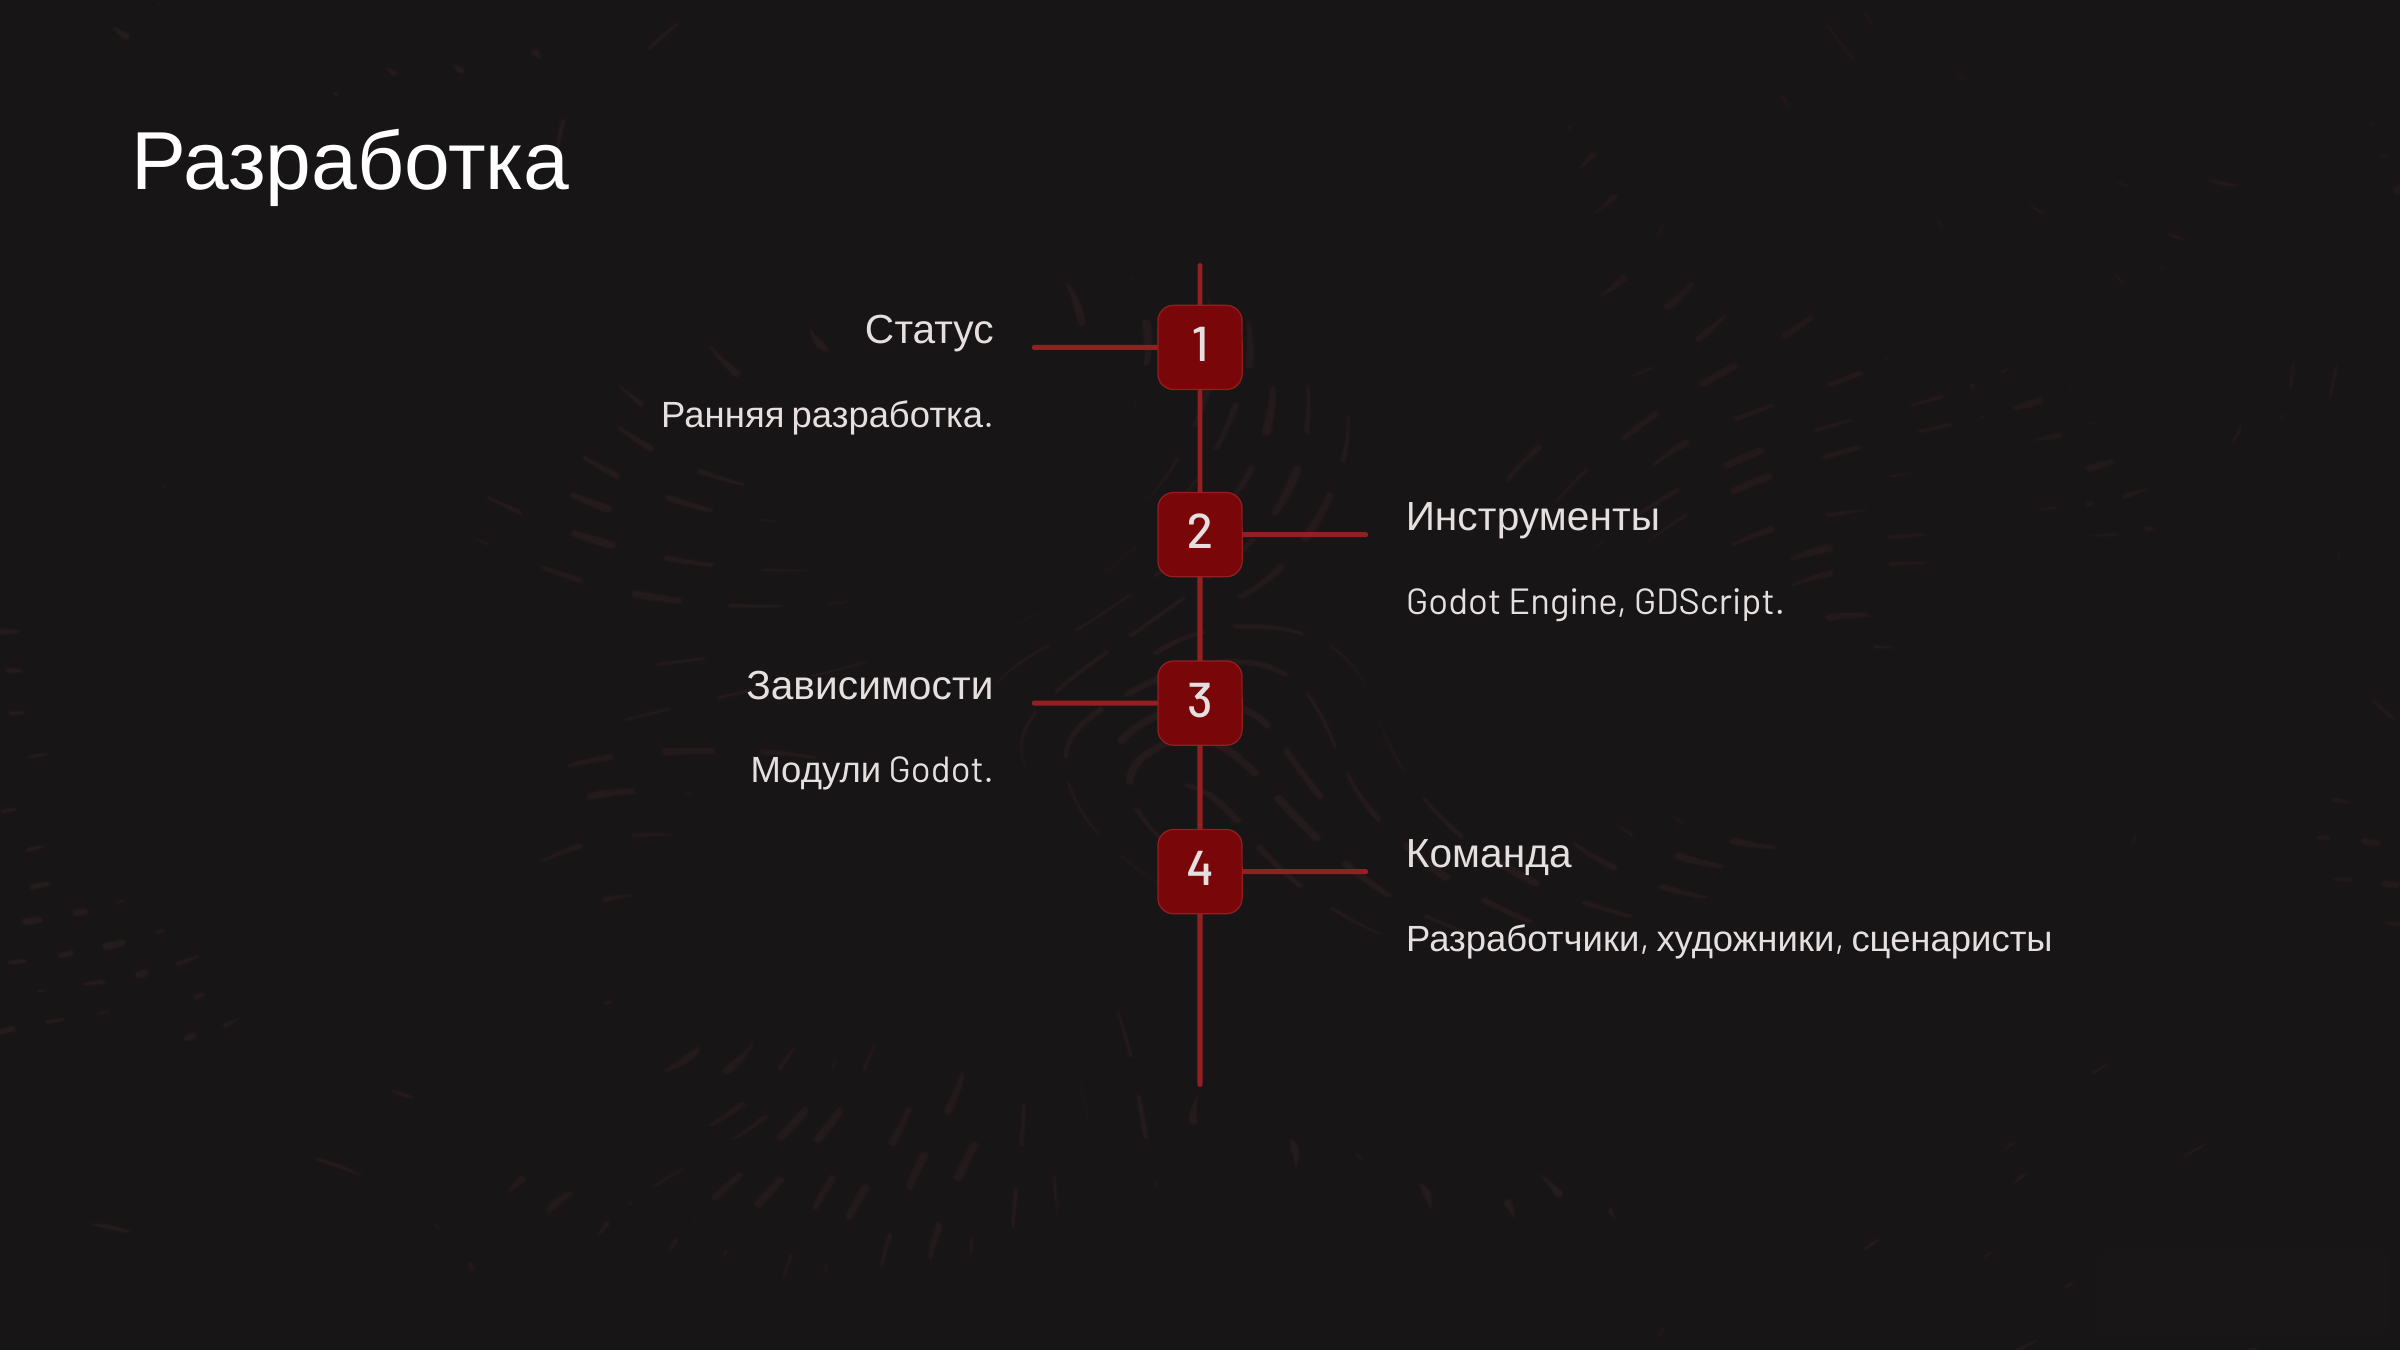

Разработка

Статус

1

Ранняя разработка.
Инструменты

2

Godot Engine, GDScript.
Зависимости

3

Модули Godot.
Команда

4

Разработчики, художники, сценаристы